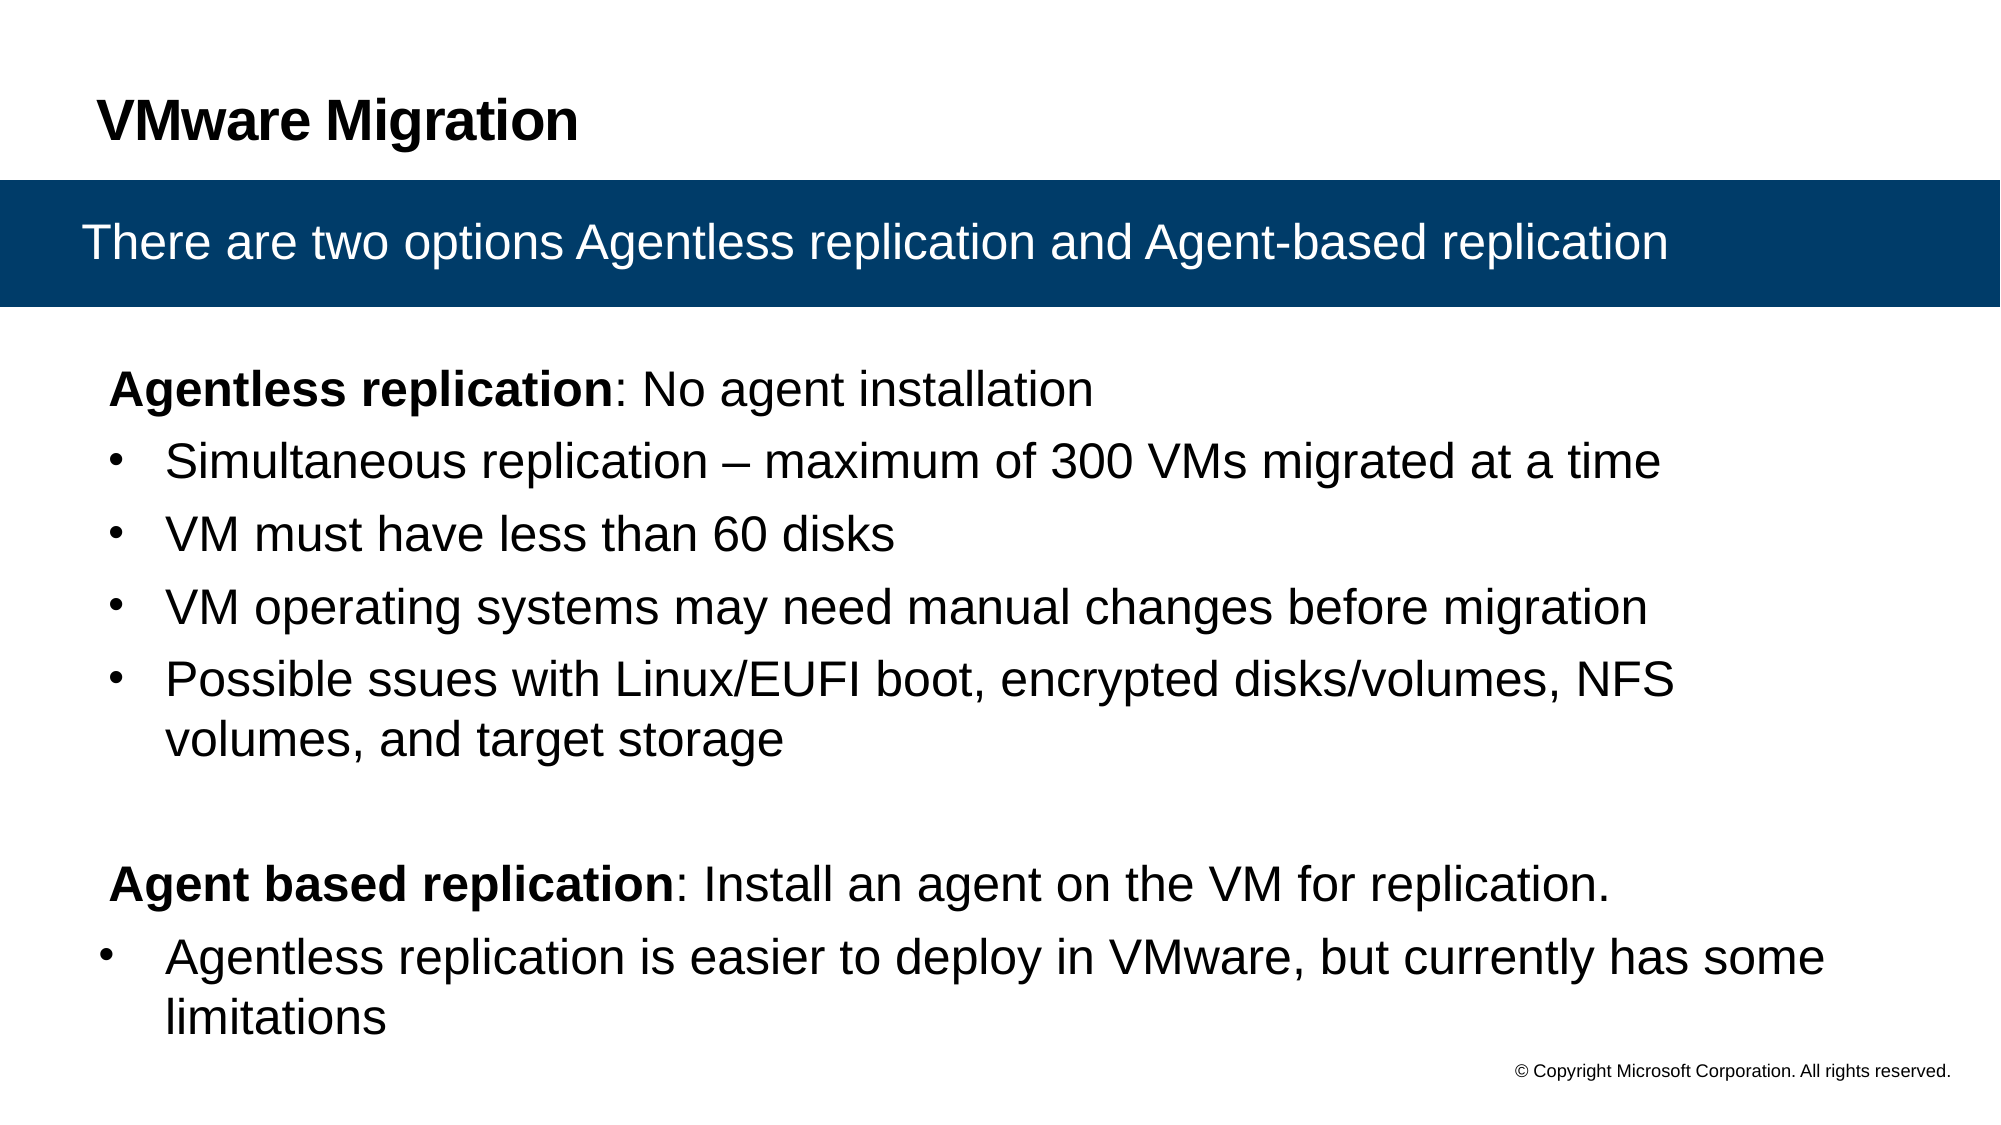

# VMware Migration
There are two options Agentless replication and Agent-based replication
Agentless replication: No agent installation
Simultaneous replication – maximum of 300 VMs migrated at a time
VM must have less than 60 disks
VM operating systems may need manual changes before migration
Possible ssues with Linux/EUFI boot, encrypted disks/volumes, NFS volumes, and target storage

Agent based replication: Install an agent on the VM for replication.
Agentless replication is easier to deploy in VMware, but currently has some limitations